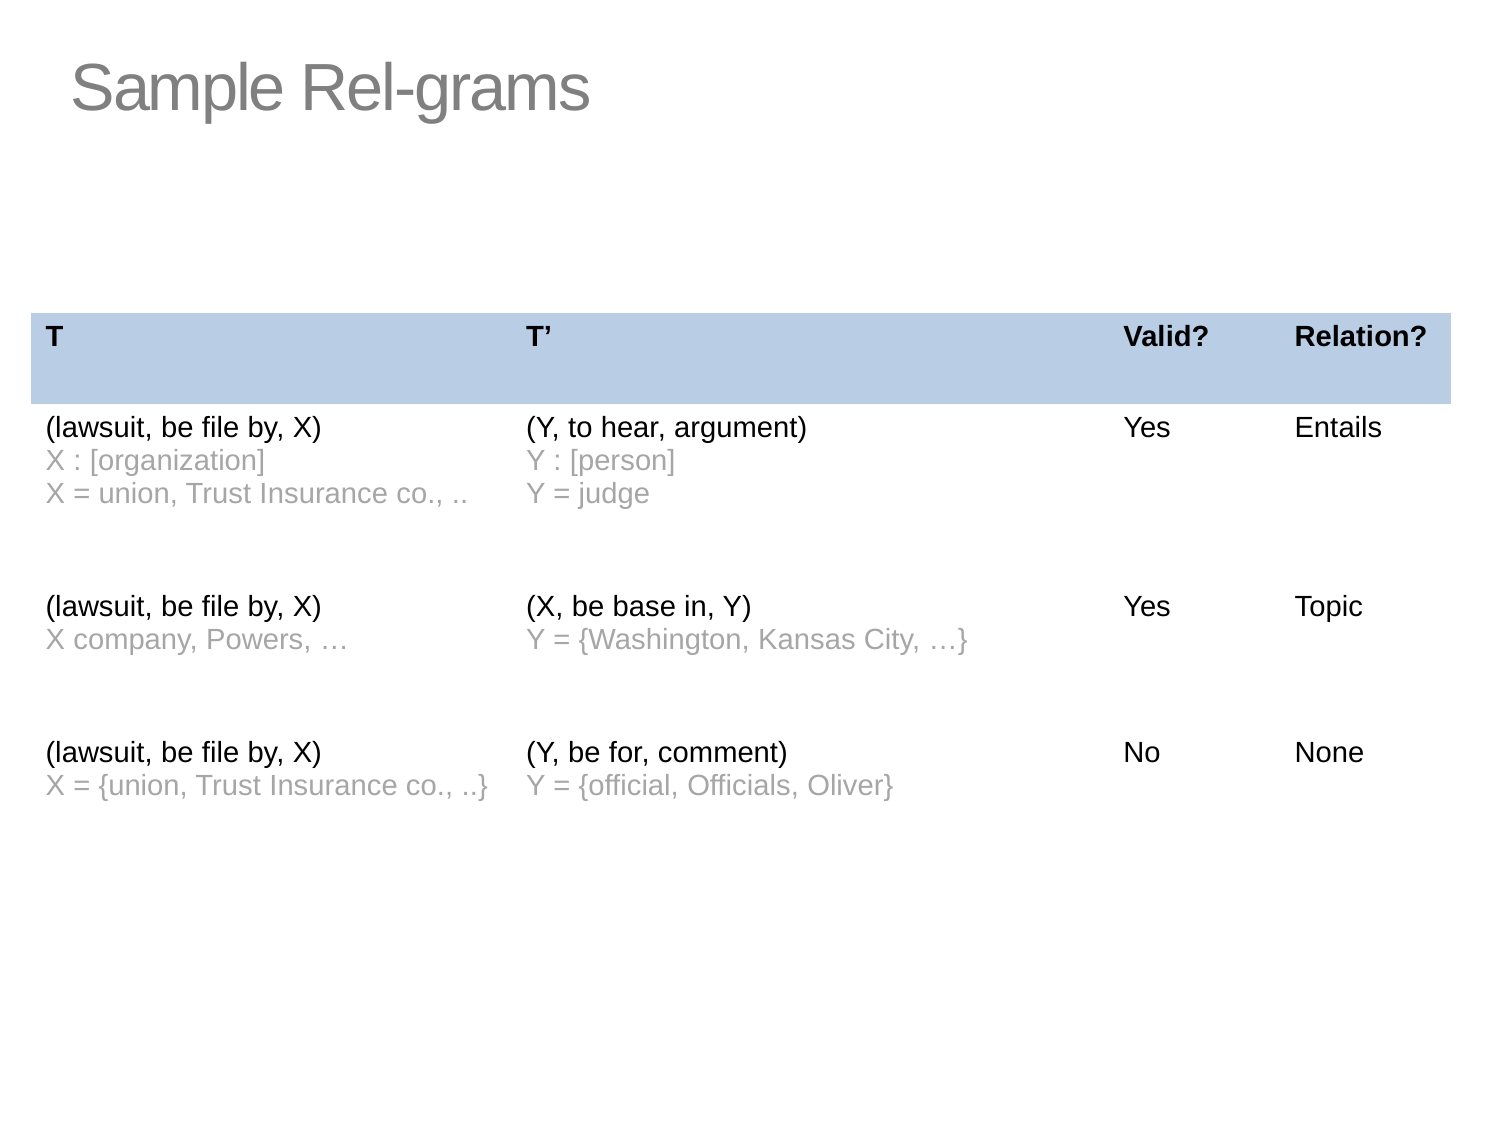

# Sample Rel-grams
| T | T’ | Valid? | Relation? |
| --- | --- | --- | --- |
| (lawsuit, be file by, X) X : [organization] X = union, Trust Insurance co., .. | (Y, to hear, argument) Y : [person] Y = judge | Yes | Entails |
| (lawsuit, be file by, X) X company, Powers, … | (X, be base in, Y) Y = {Washington, Kansas City, …} | Yes | Topic |
| (lawsuit, be file by, X) X = {union, Trust Insurance co., ..} | (Y, be for, comment) Y = {official, Officials, Oliver} | No | None |